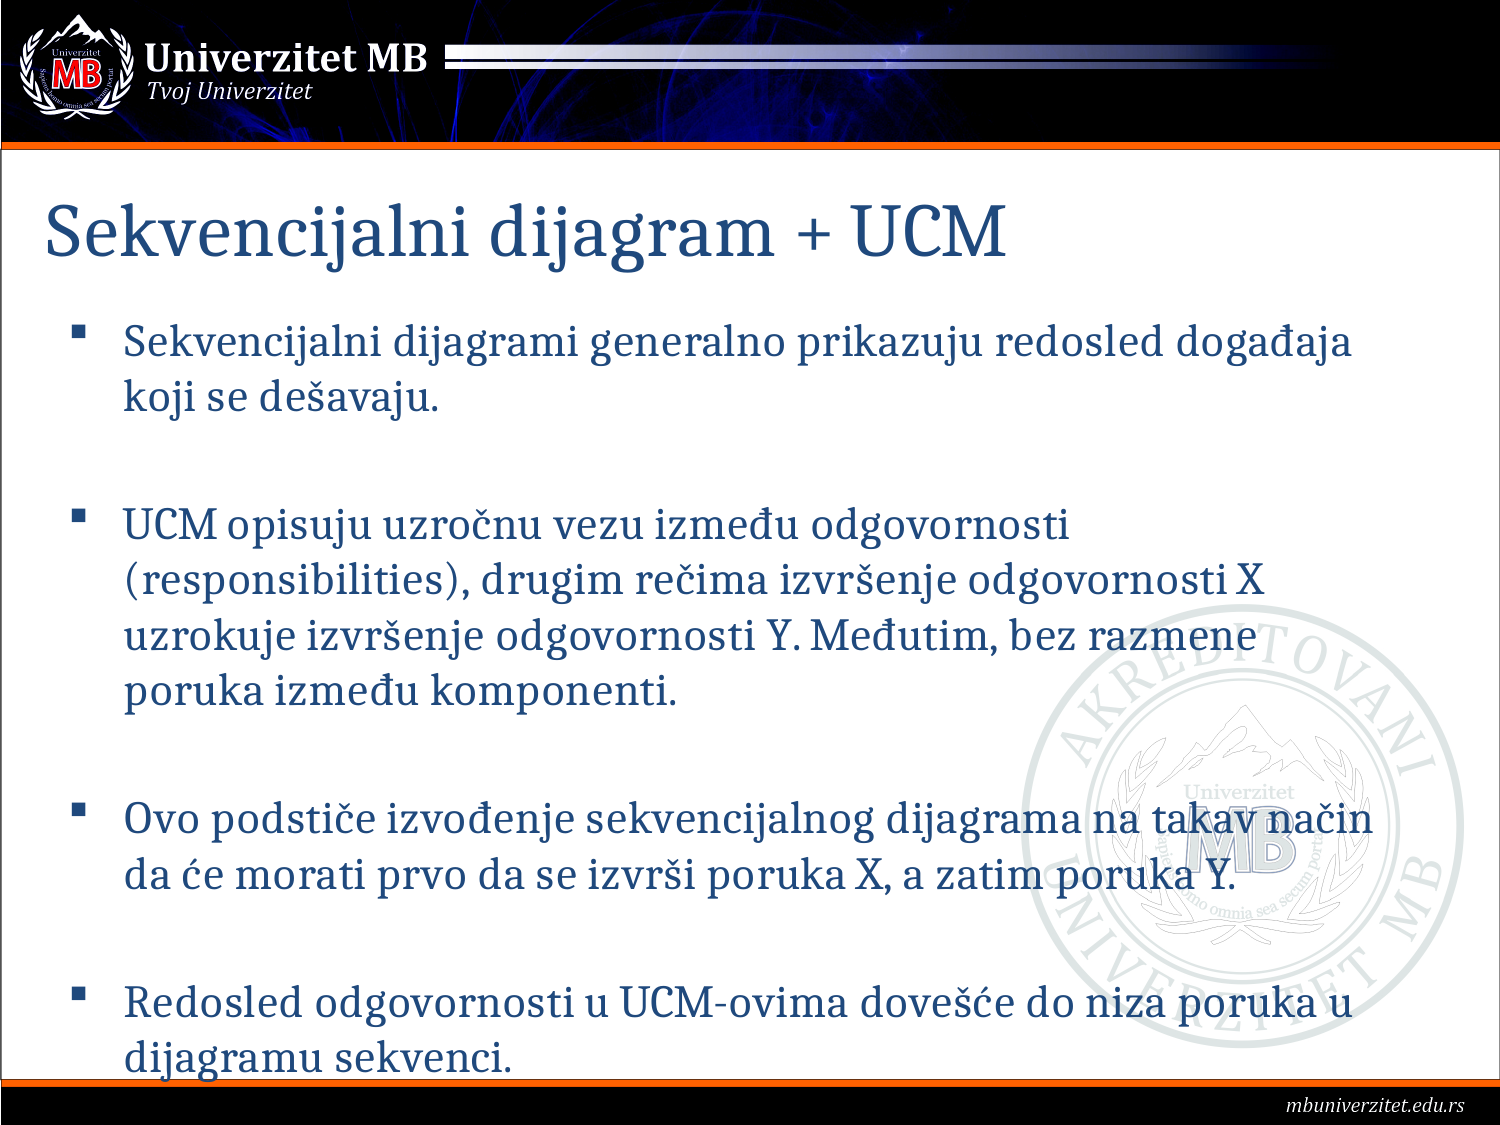

# Sekvencijalni dijagram + UCM
Sekvencijalni dijagrami generalno prikazuju redosled događaja koji se dešavaju.

UCM opisuju uzročnu vezu između odgovornosti (responsibilities), drugim rečima izvršenje odgovornosti X uzrokuje izvršenje odgovornosti Y. Međutim, bez razmene poruka između komponenti.

Ovo podstiče izvođenje sekvencijalnog dijagrama na takav način da će morati prvo da se izvrši poruka X, a zatim poruka Y.

Redosled odgovornosti u UCM-ovima dovešće do niza poruka u dijagramu sekvenci.